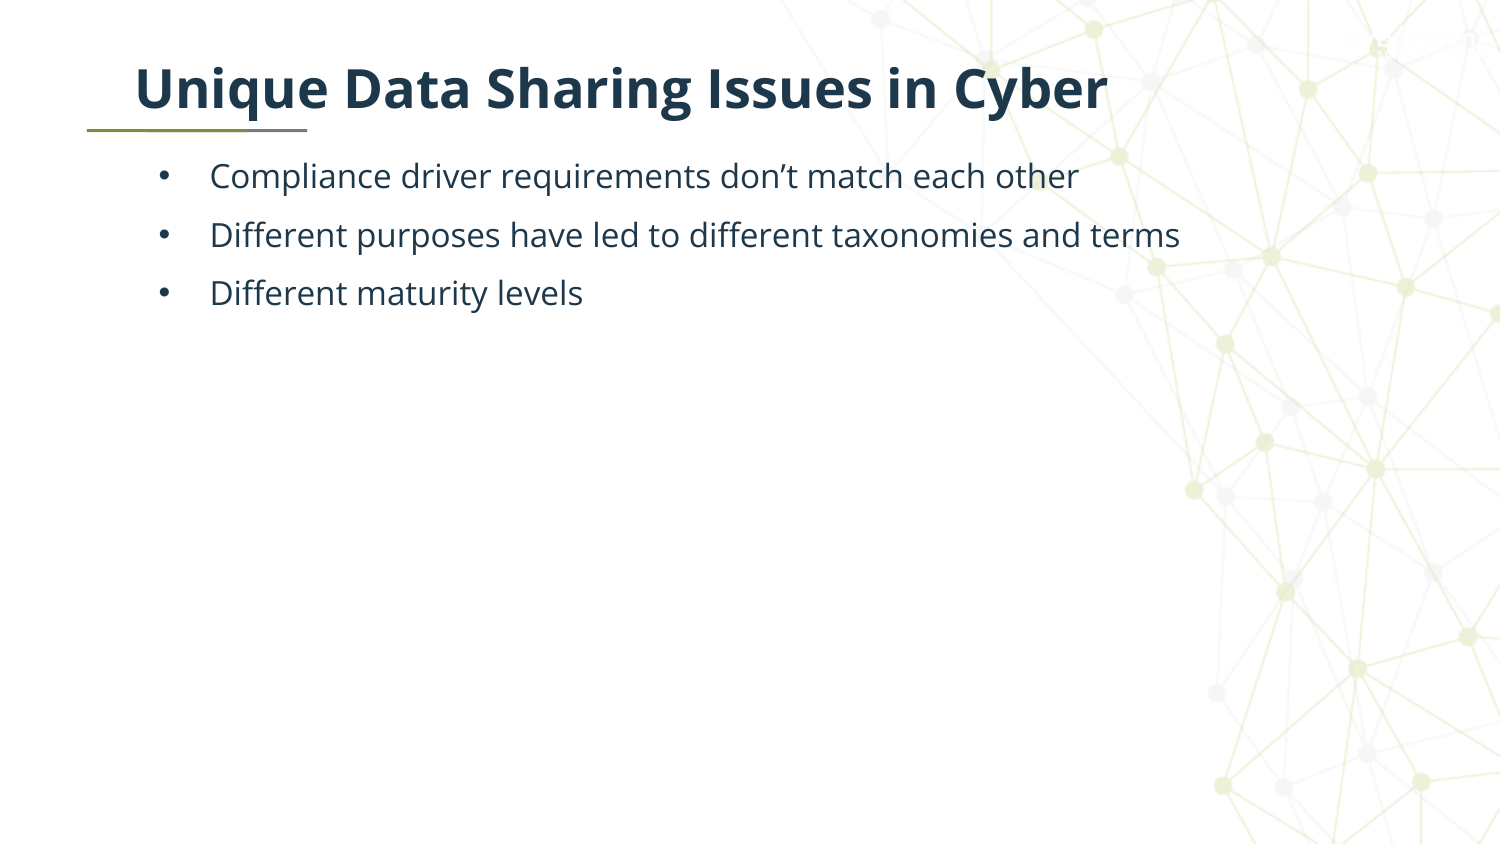

# Unique Data Sharing Issues in Cyber
Compliance driver requirements don’t match each other
Different purposes have led to different taxonomies and terms
Different maturity levels